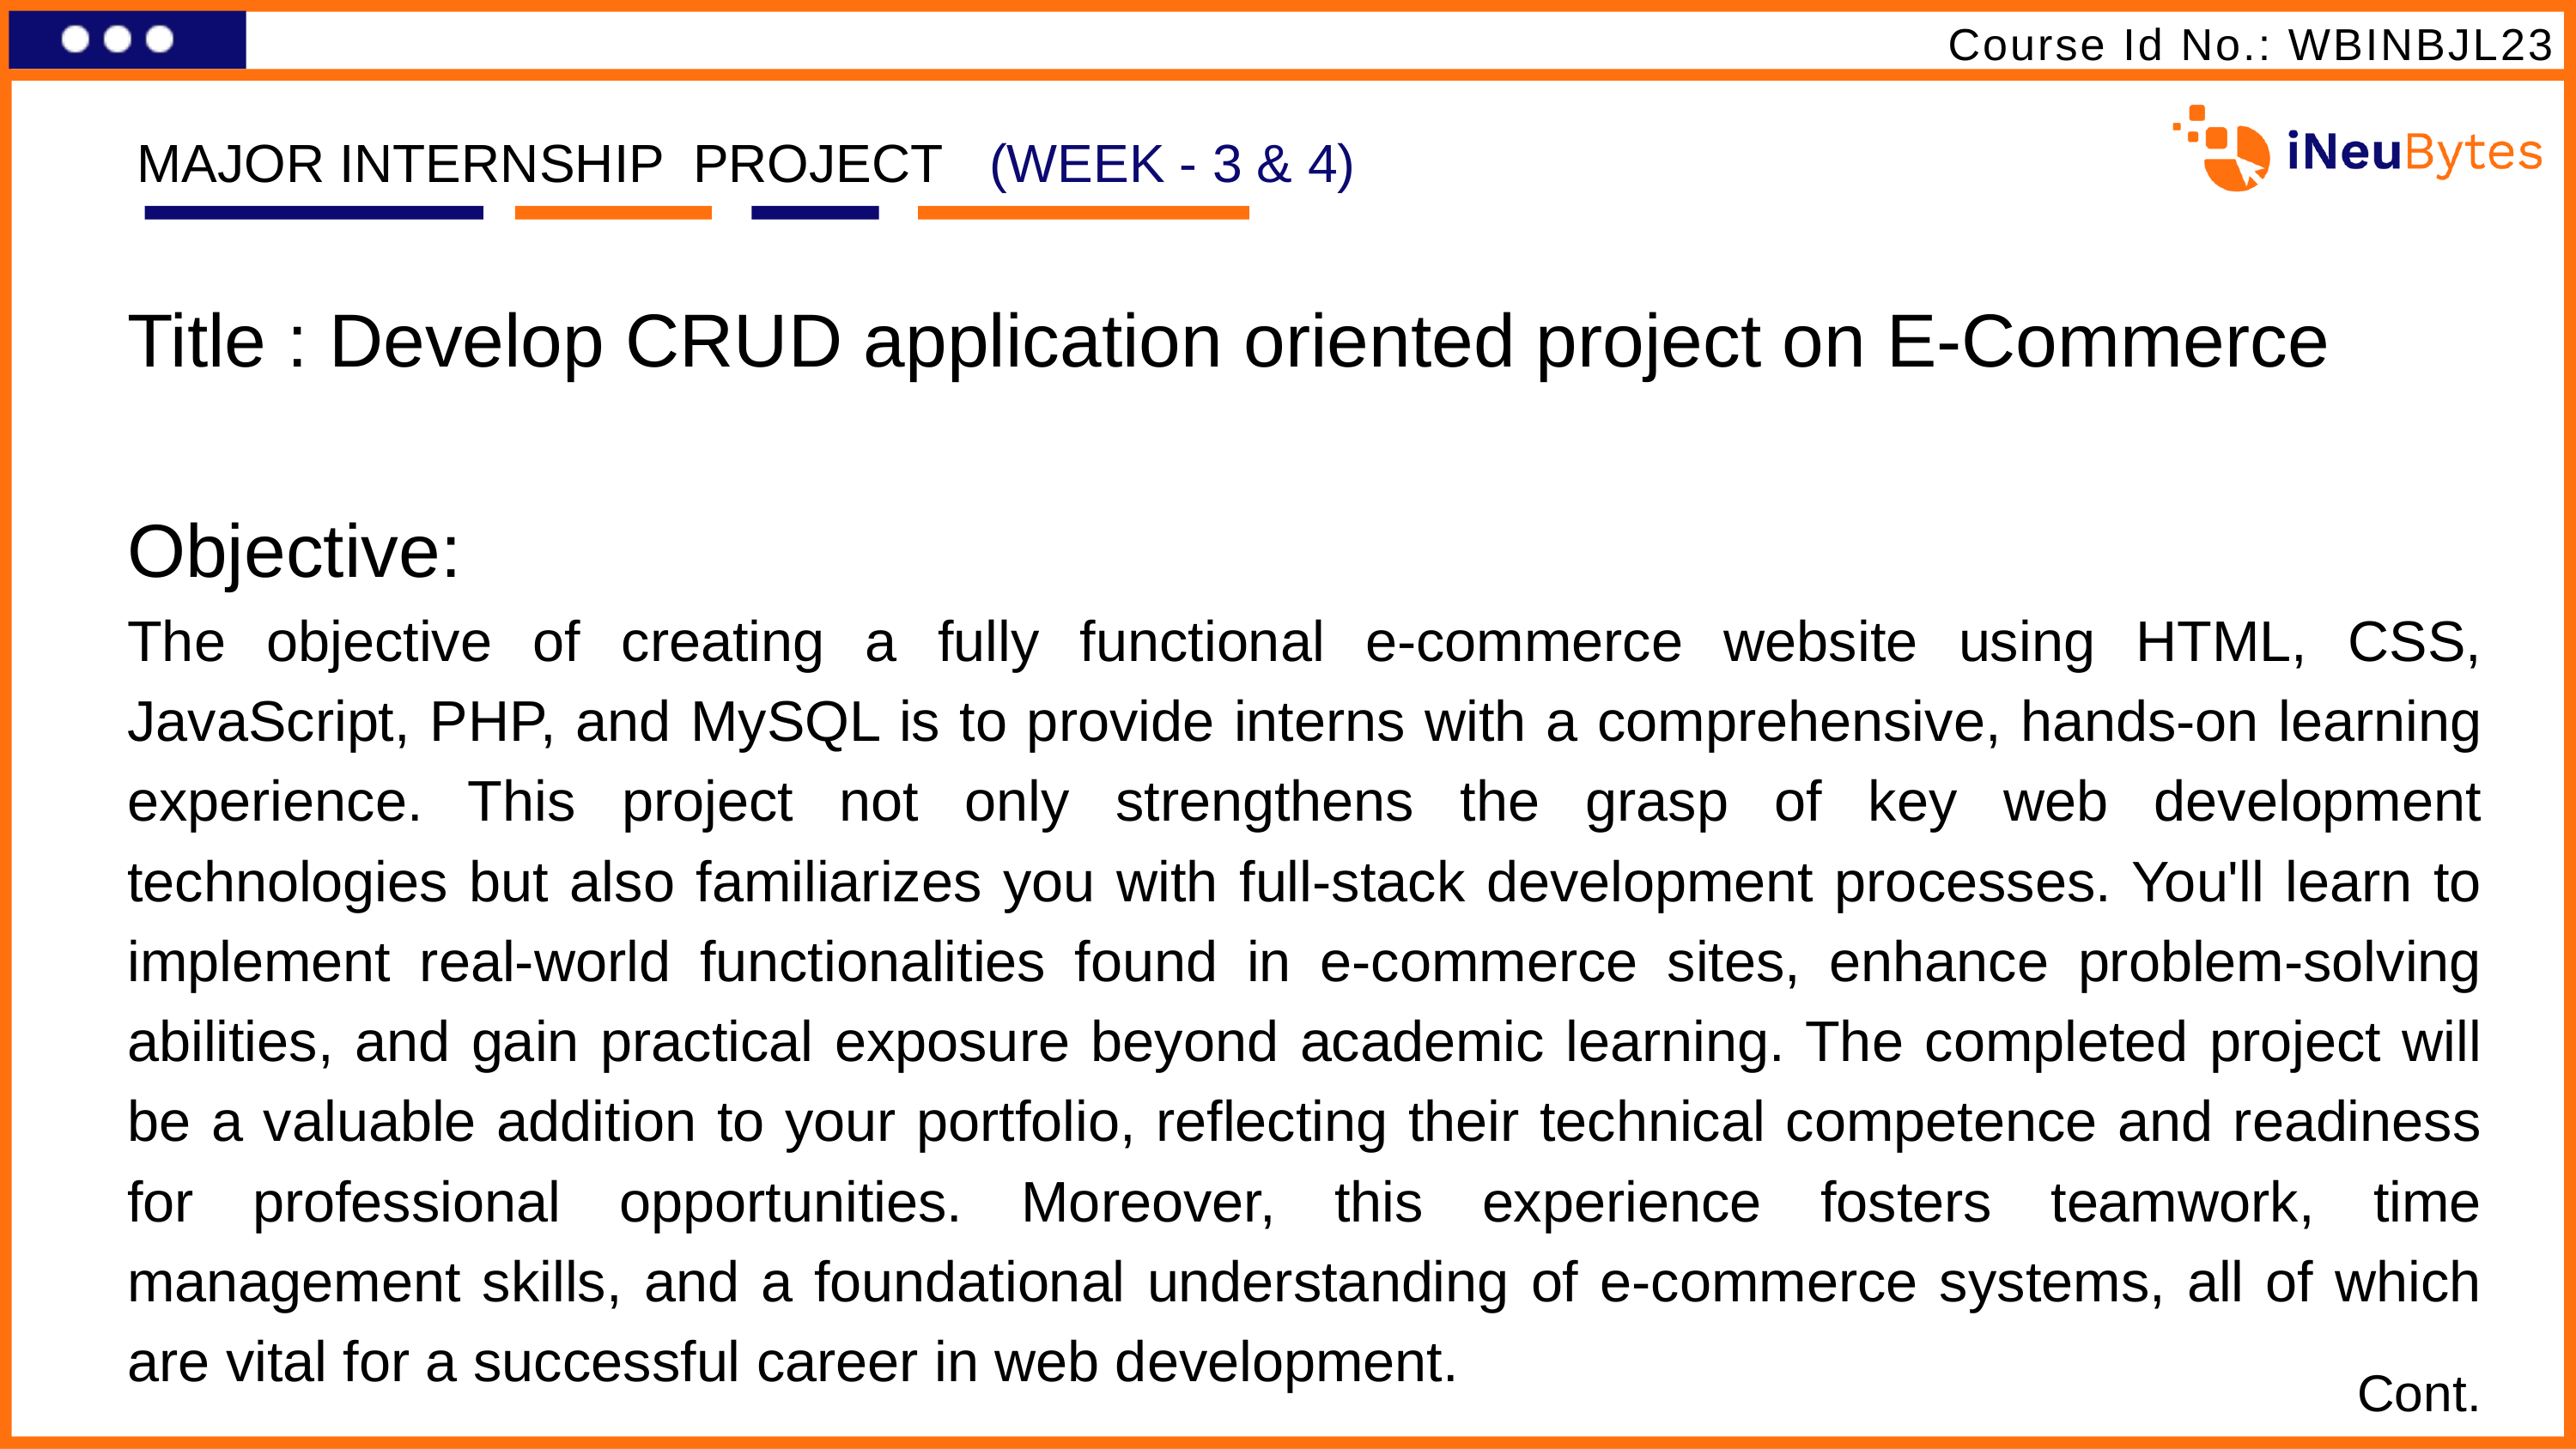

Course Id No.: WBINBJL23

MAJOR INTERNSHIP  PROJECT
(WEEK - 3 & 4)

Title : Develop CRUD application oriented project on E-Commerce

Objective:
The objective of creating a fully functional e-commerce website using HTML, CSS, JavaScript, PHP, and MySQL is to provide interns with a comprehensive, hands-on learning experience. This project not only strengthens the grasp of key web development technologies but also familiarizes you with full-stack development processes. You'll learn to implement real-world functionalities found in e-commerce sites, enhance problem-solving abilities, and gain practical exposure beyond academic learning. The completed project will be a valuable addition to your portfolio, reflecting their technical competence and readiness for professional opportunities. Moreover, this experience fosters teamwork, time management skills, and a foundational understanding of e-commerce systems, all of which are vital for a successful career in web development.
Cont.